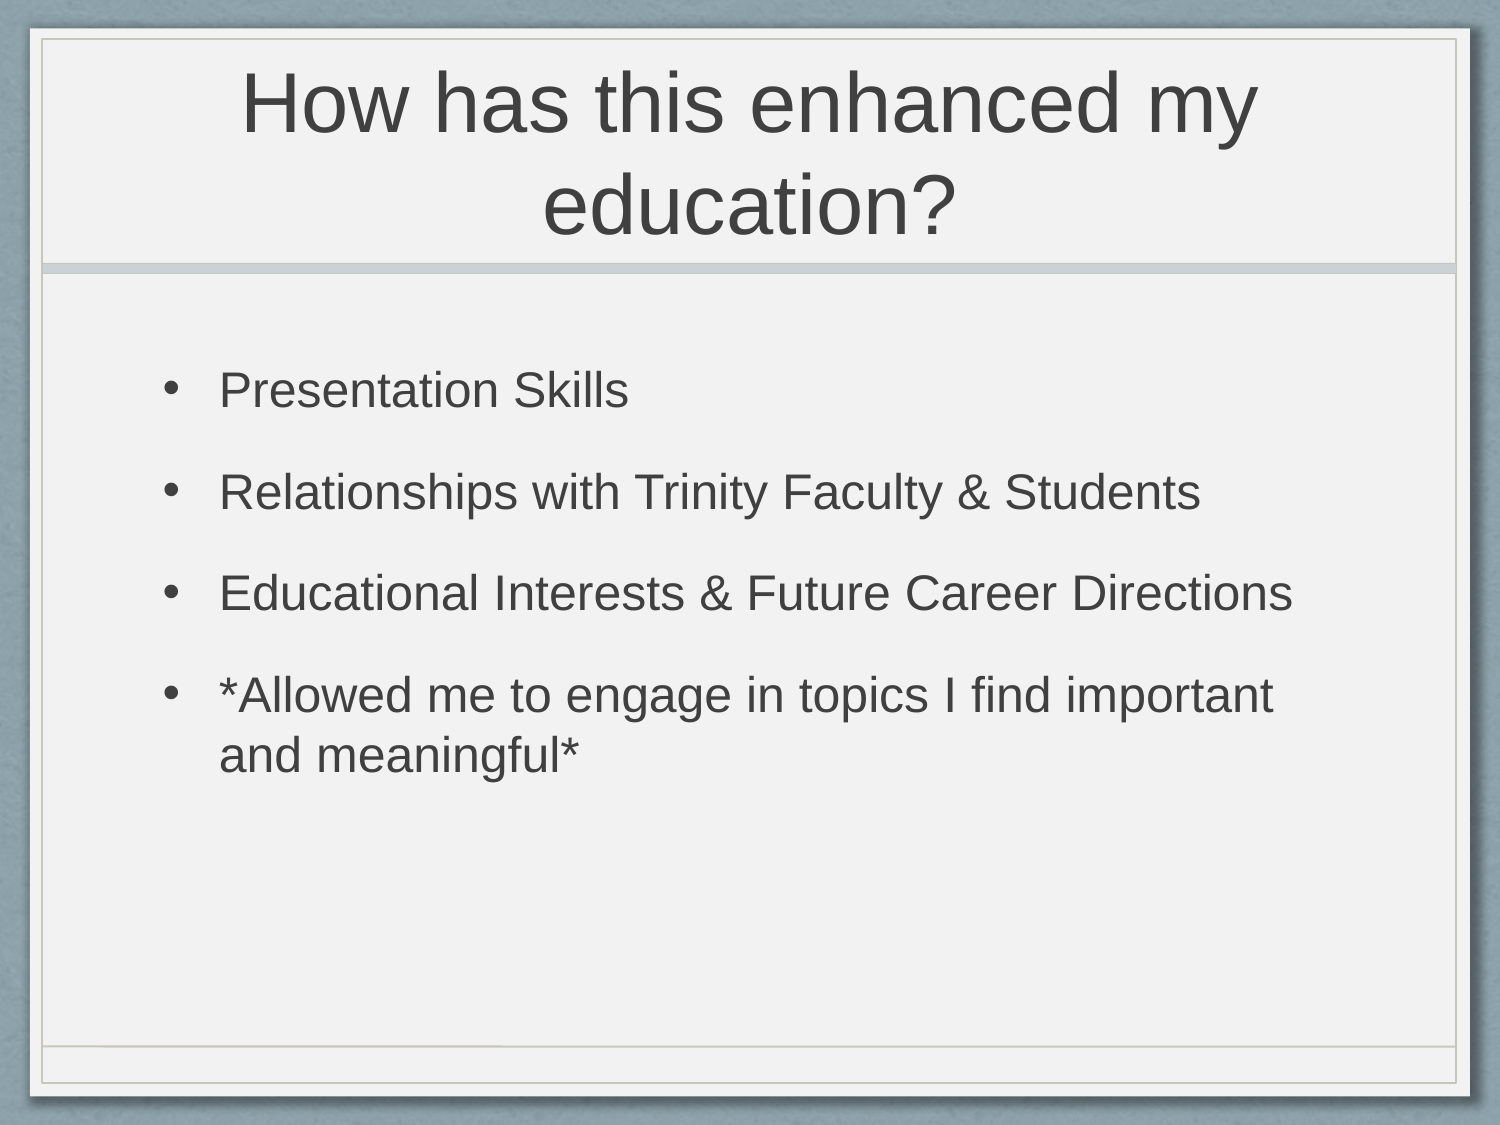

# How has this enhanced my education?
Presentation Skills
Relationships with Trinity Faculty & Students
Educational Interests & Future Career Directions
*Allowed me to engage in topics I find important and meaningful*